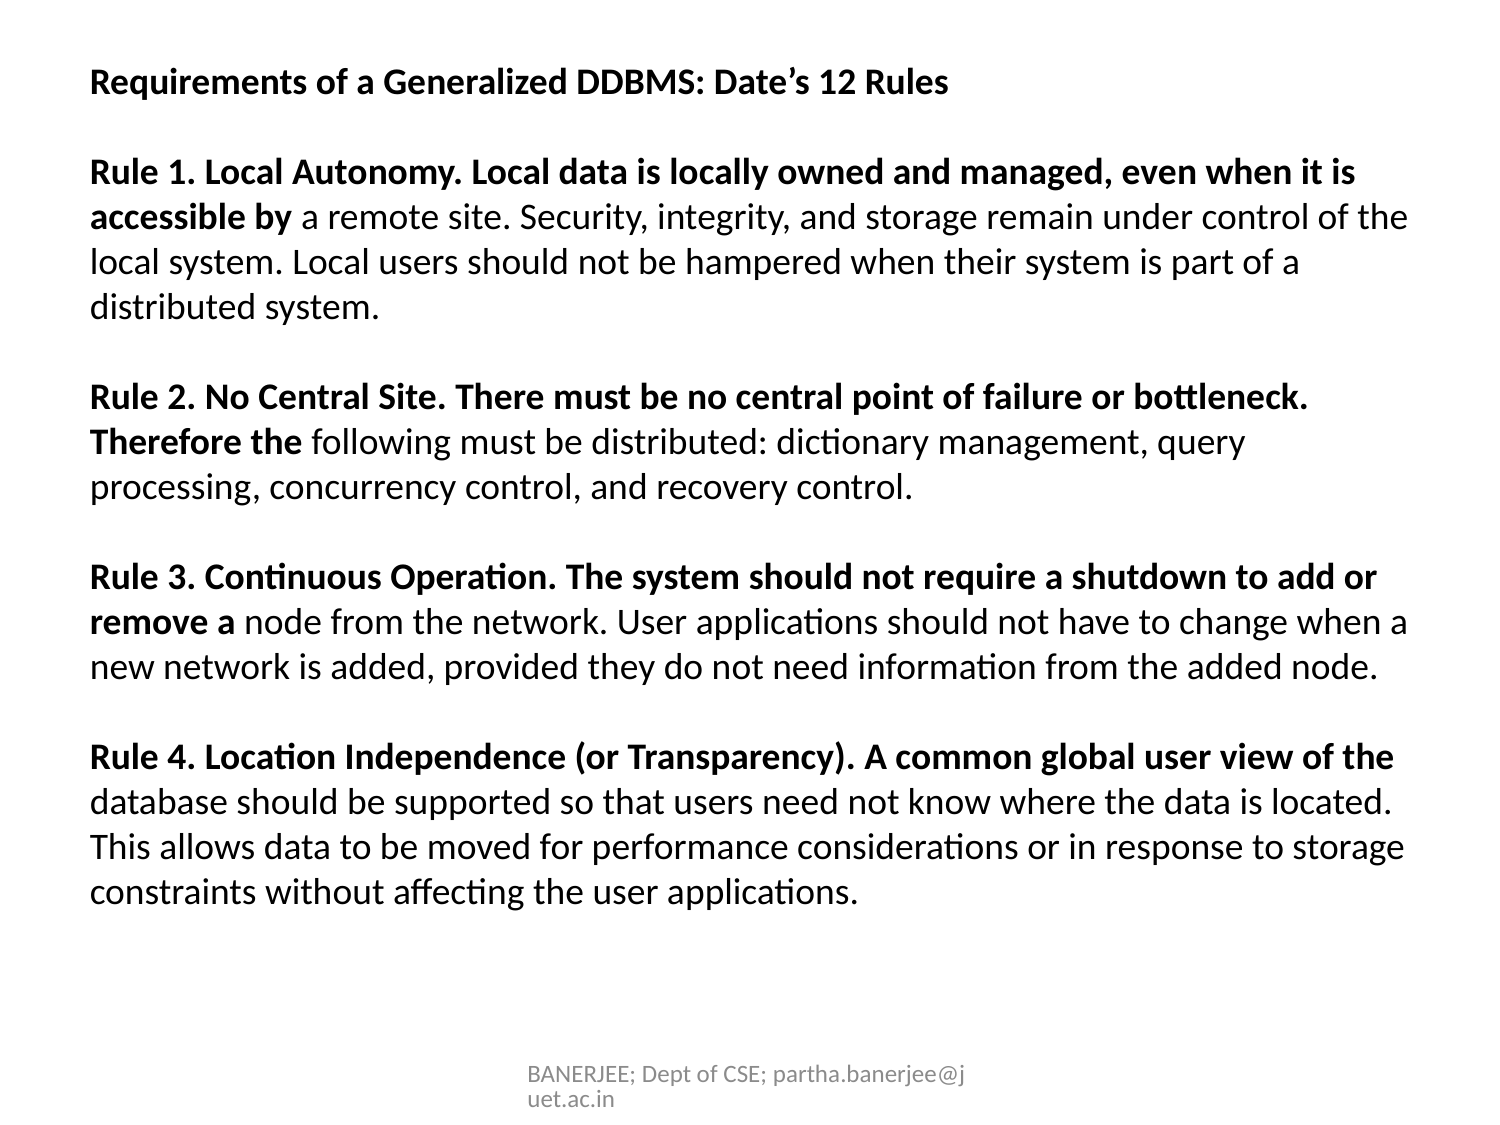

Requirements of a Generalized DDBMS: Date’s 12 Rules

Rule 1. Local Autonomy. Local data is locally owned and managed, even when it is accessible by a remote site. Security, integrity, and storage remain under control of the local system. Local users should not be hampered when their system is part of a distributed system.

Rule 2. No Central Site. There must be no central point of failure or bottleneck. Therefore the following must be distributed: dictionary management, query processing, concurrency control, and recovery control.

Rule 3. Continuous Operation. The system should not require a shutdown to add or remove a node from the network. User applications should not have to change when a new network is added, provided they do not need information from the added node.

Rule 4. Location Independence (or Transparency). A common global user view of the
database should be supported so that users need not know where the data is located. This allows data to be moved for performance considerations or in response to storage constraints without affecting the user applications.
BANERJEE; Dept of CSE; partha.banerjee@juet.ac.in